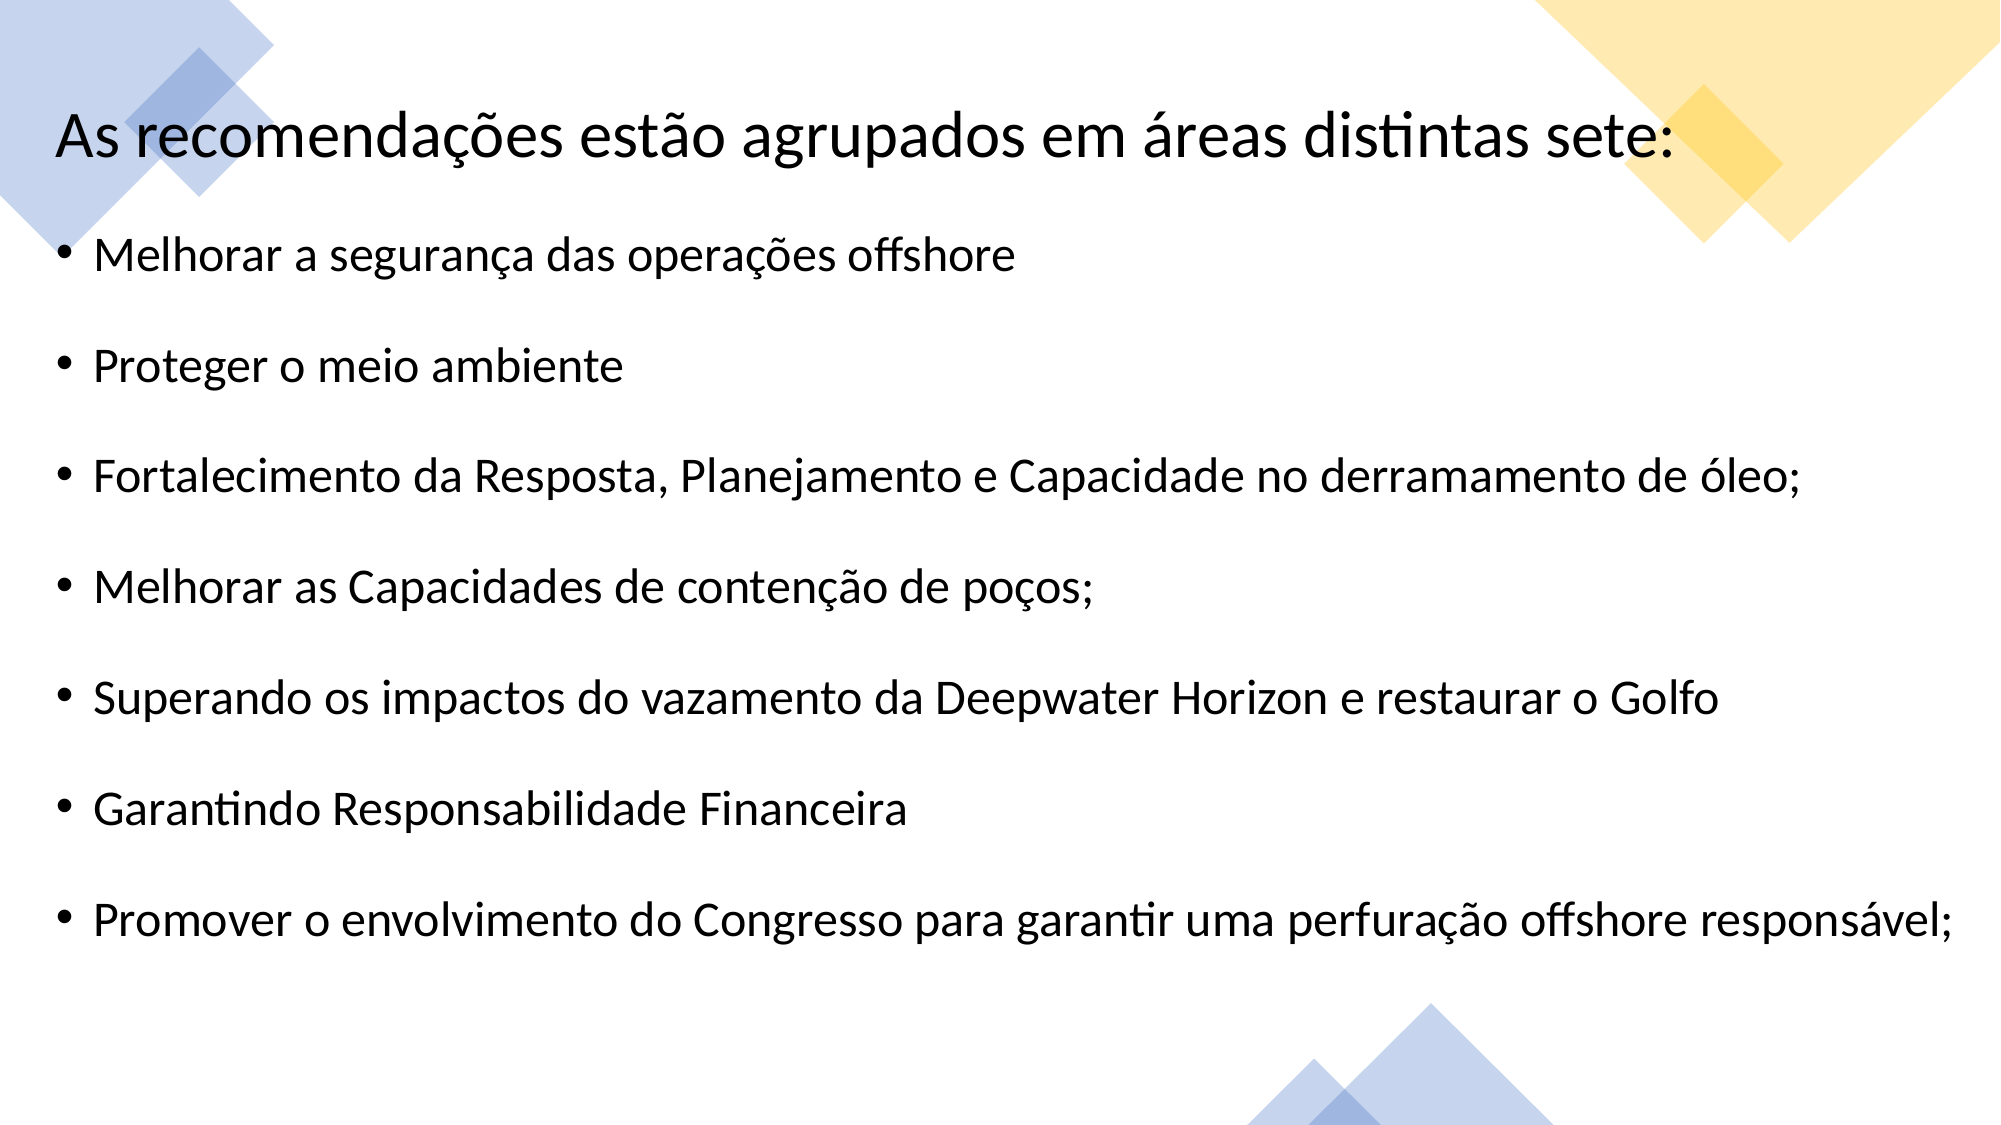

As recomendações estão agrupados em áreas distintas sete:
Melhorar a segurança das operações offshore
Proteger o meio ambiente
Fortalecimento da Resposta, Planejamento e Capacidade no derramamento de óleo;
Melhorar as Capacidades de contenção de poços;
Superando os impactos do vazamento da Deepwater Horizon e restaurar o Golfo
Garantindo Responsabilidade Financeira
Promover o envolvimento do Congresso para garantir uma perfuração offshore responsável;